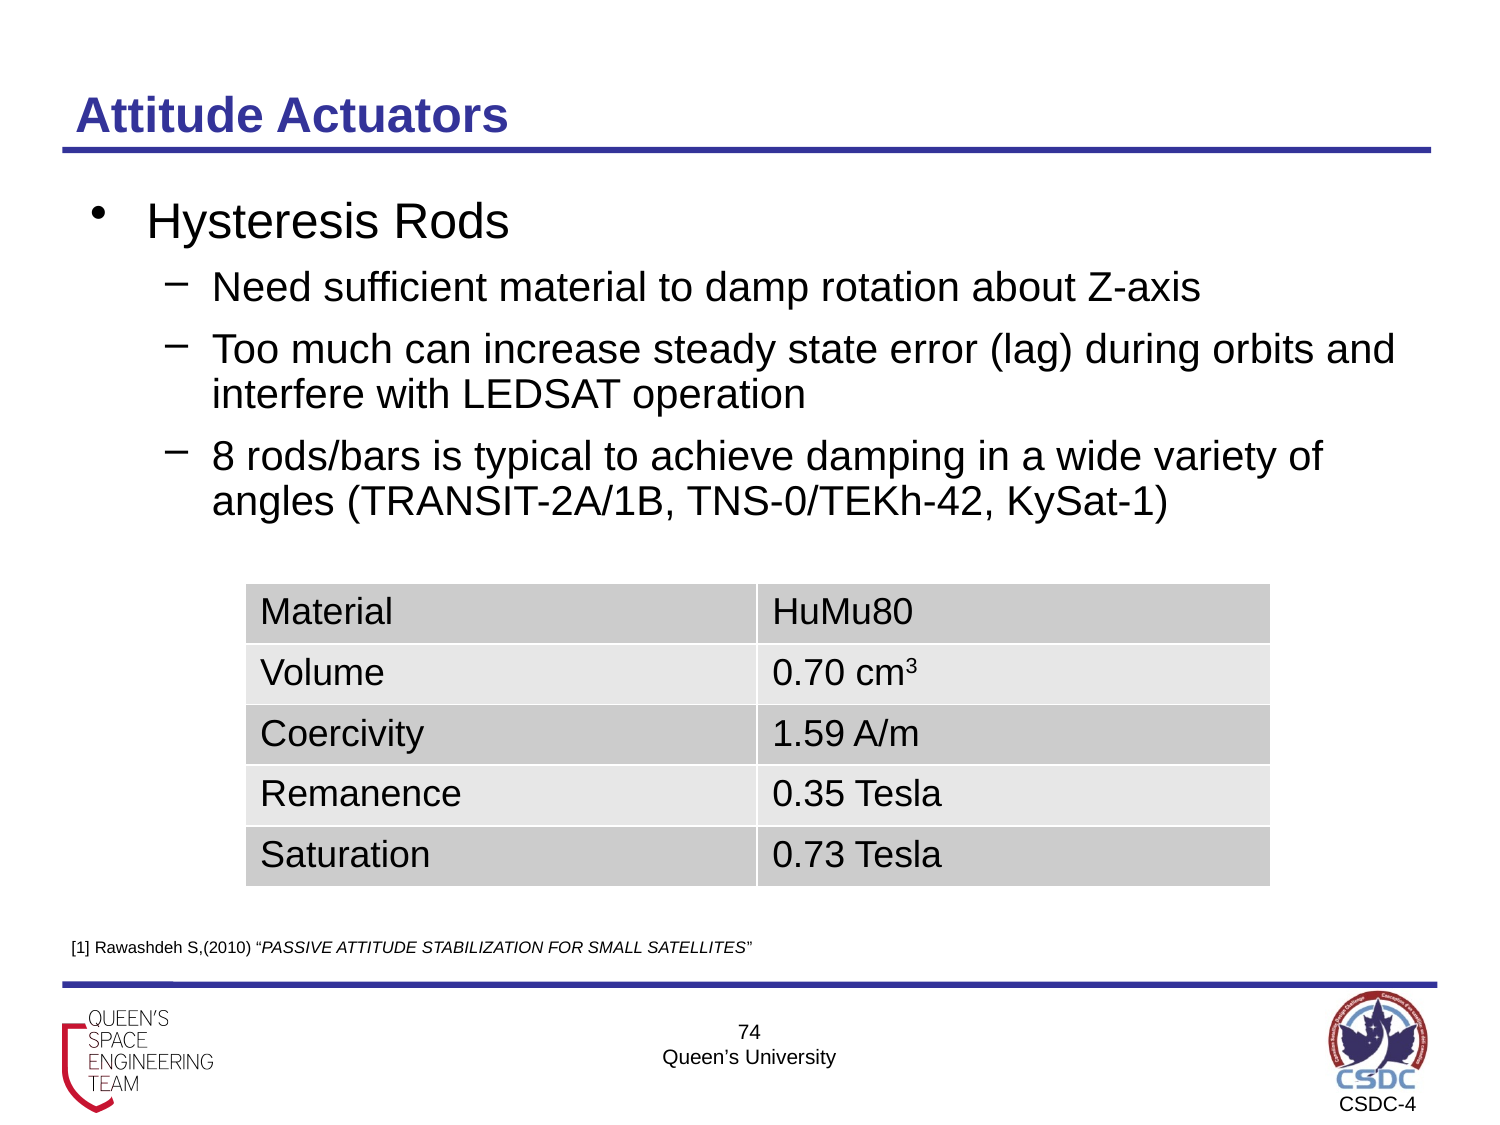

# Attitude Actuators
Hysteresis Rods
Need sufficient material to damp rotation about Z-axis
Too much can increase steady state error (lag) during orbits and interfere with LEDSAT operation
8 rods/bars is typical to achieve damping in a wide variety of angles (TRANSIT-2A/1B, TNS-0/TEKh-42, KySat-1)

| Material | HuMu80 |
| --- | --- |
| Volume | 0.70 cm3 |
| Coercivity | 1.59 A/m |
| Remanence | 0.35 Tesla |
| Saturation | 0.73 Tesla |
[1] Rawashdeh S,(2010) “PASSIVE ATTITUDE STABILIZATION FOR SMALL SATELLITES”
74
Queen’s University